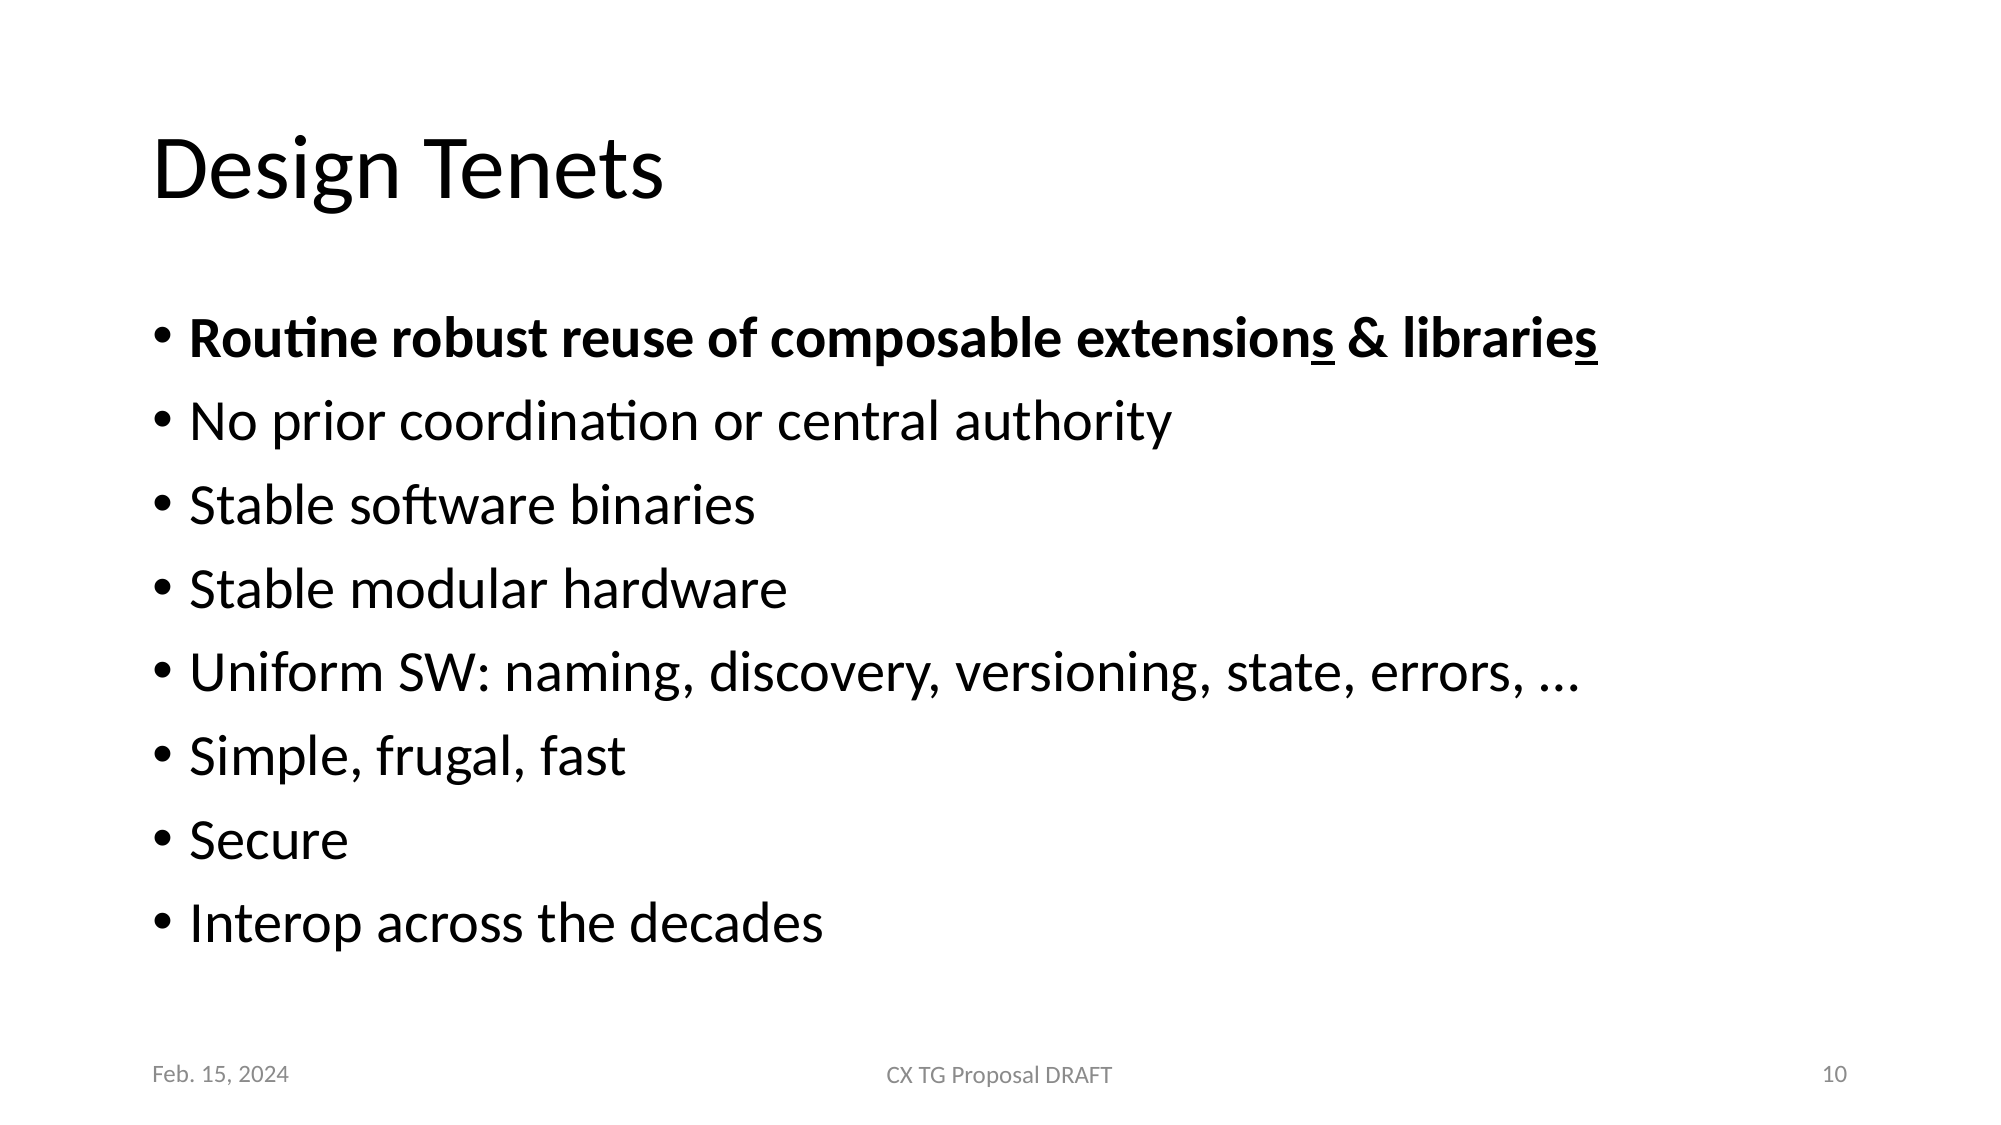

# Design Tenets
Routine robust reuse of composable extensions & libraries
No prior coordination or central authority
Stable software binaries
Stable modular hardware
Uniform SW: naming, discovery, versioning, state, errors, …
Simple, frugal, fast
Secure
Interop across the decades

Feb. 15, 2024
10
CX TG Proposal DRAFT